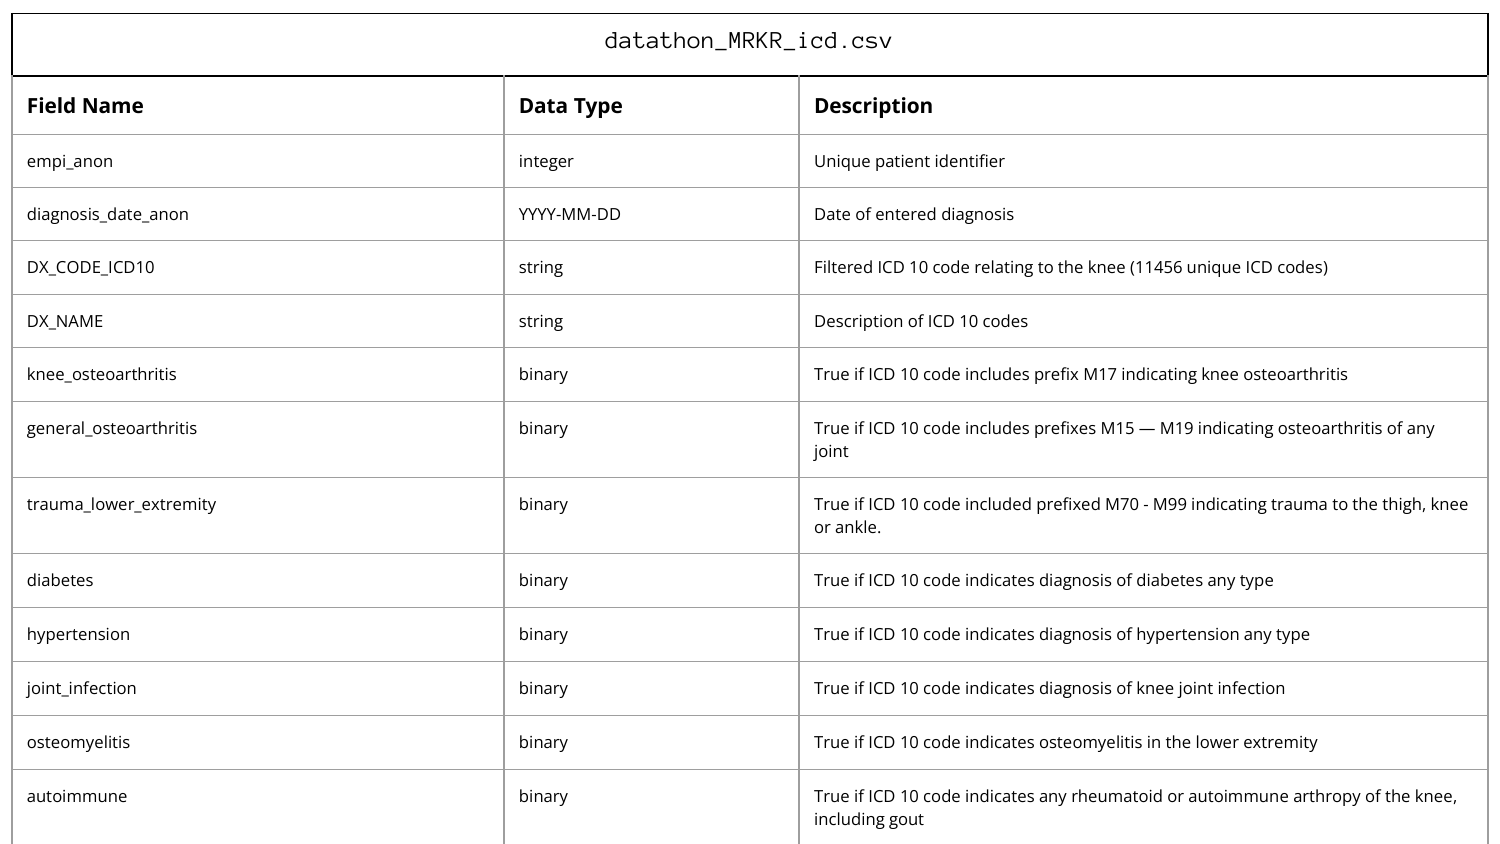

| datathon\_MRKR\_icd.csv |  |  |
| --- | --- | --- |
| Field Name | Data Type | Description |
| empi\_anon | integer | Unique patient identifier |
| diagnosis\_date\_anon | YYYY-MM-DD | Date of entered diagnosis |
| DX\_CODE\_ICD10 | string | Filtered ICD 10 code relating to the knee (11456 unique ICD codes) |
| DX\_NAME | string | Description of ICD 10 codes |
| knee\_osteoarthritis | binary | True if ICD 10 code includes prefix M17 indicating knee osteoarthritis |
| general\_osteoarthritis | binary | True if ICD 10 code includes prefixes M15 — M19 indicating osteoarthritis of any joint |
| trauma\_lower\_extremity | binary | True if ICD 10 code included prefixed M70 - M99 indicating trauma to the thigh, knee or ankle. |
| diabetes | binary | True if ICD 10 code indicates diagnosis of diabetes any type |
| hypertension | binary | True if ICD 10 code indicates diagnosis of hypertension any type |
| joint\_infection | binary | True if ICD 10 code indicates diagnosis of knee joint infection |
| osteomyelitis | binary | True if ICD 10 code indicates osteomyelitis in the lower extremity |
| autoimmune | binary | True if ICD 10 code indicates any rheumatoid or autoimmune arthropy of the knee, including gout |